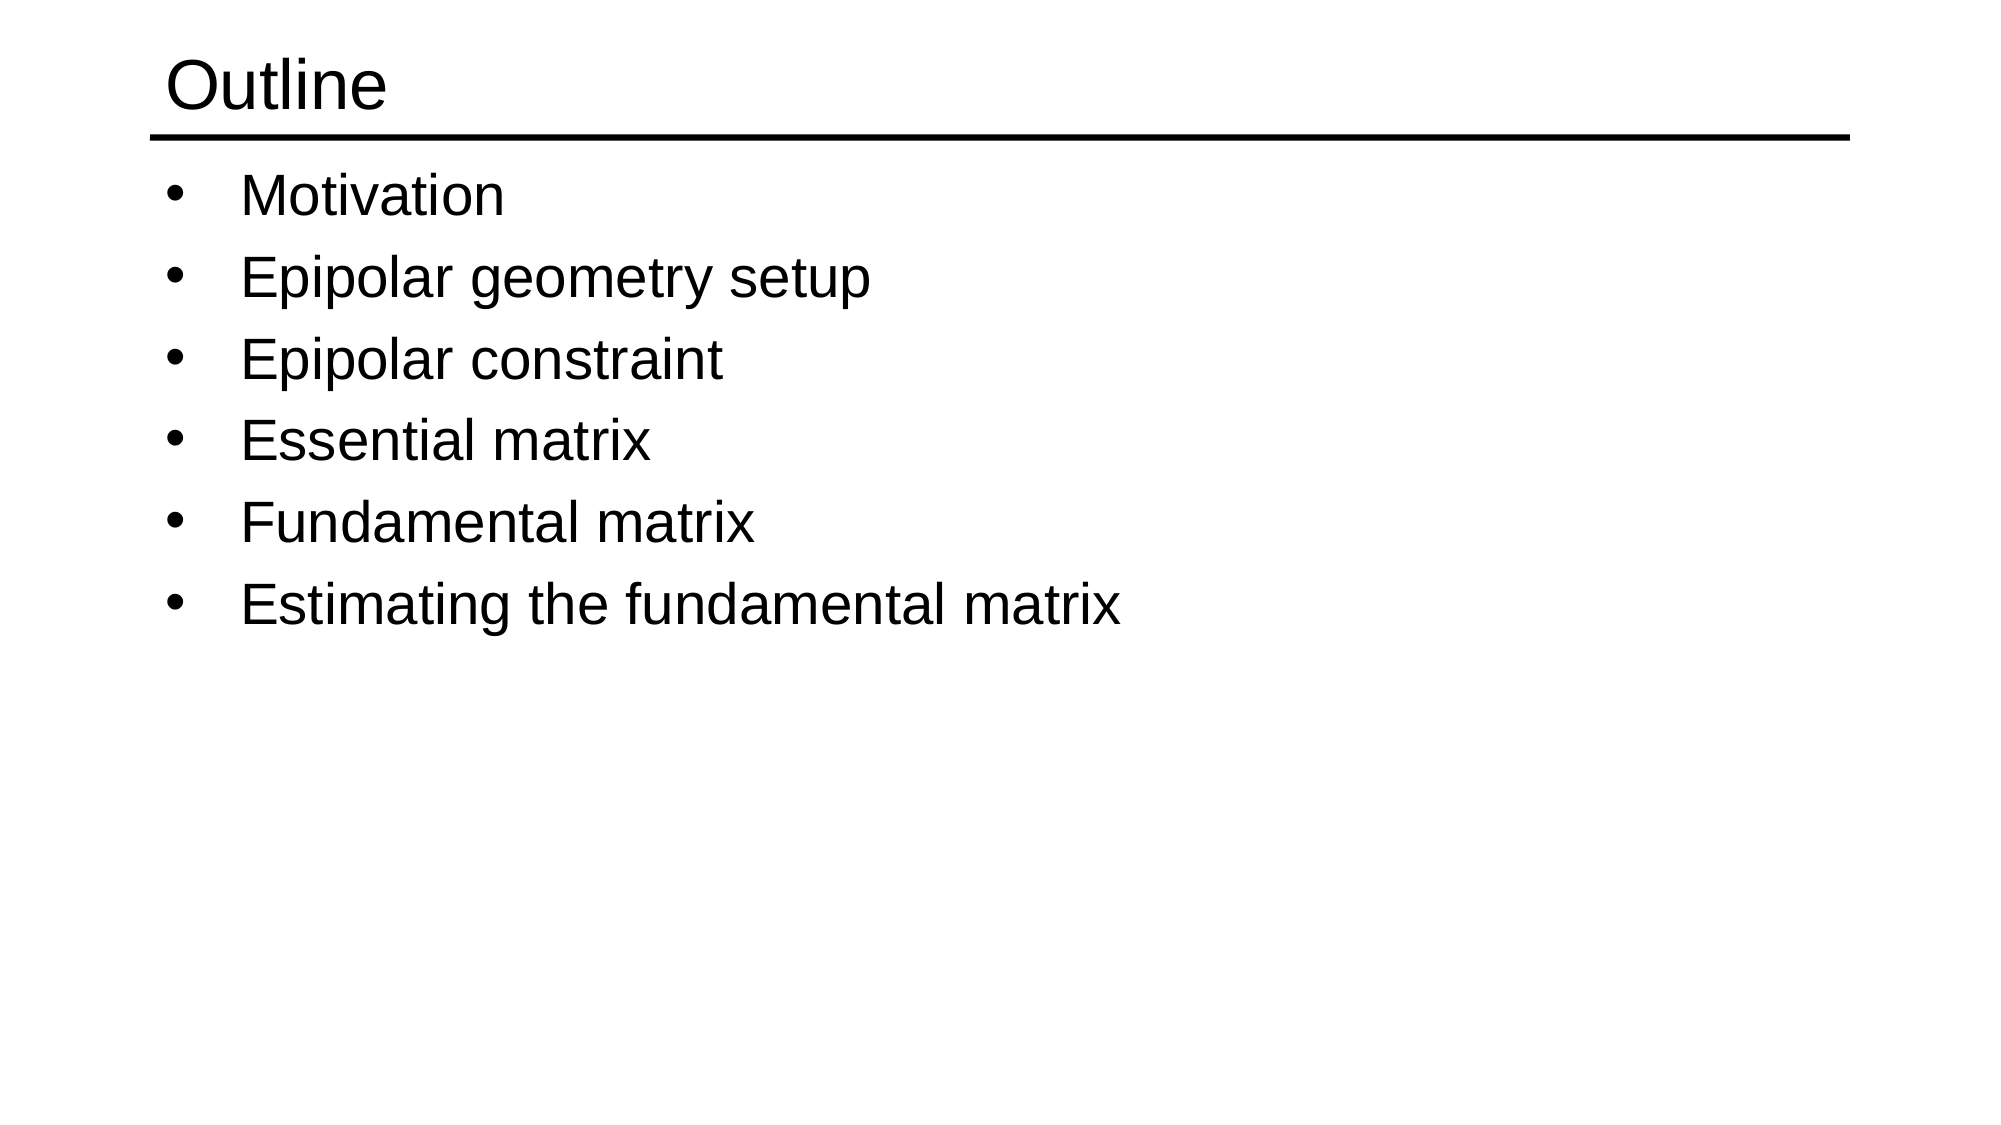

# Outline
Motivation
Epipolar geometry setup
Epipolar constraint
Essential matrix
Fundamental matrix
Estimating the fundamental matrix